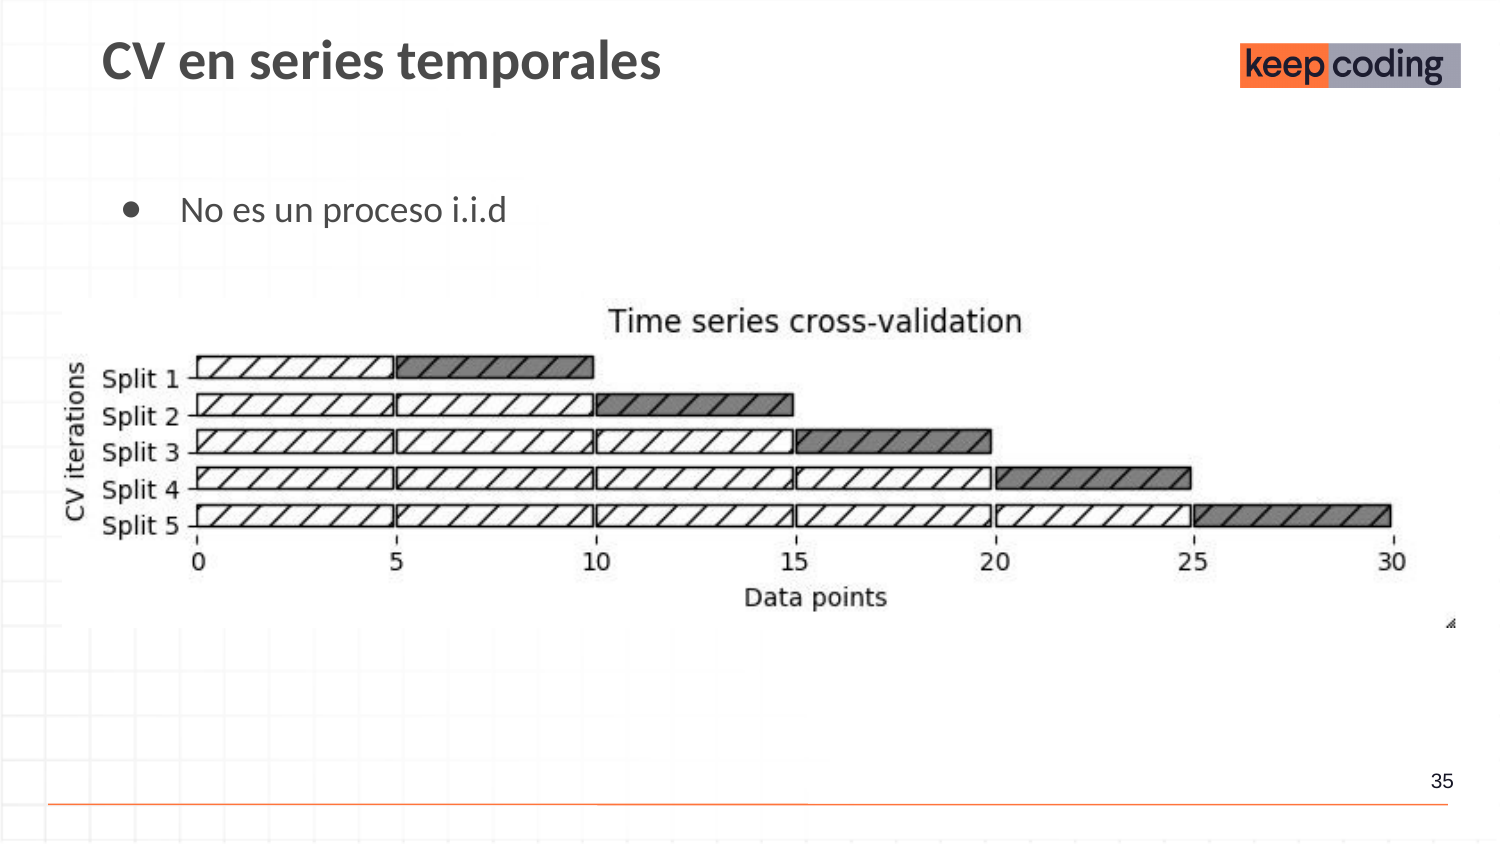

CV en series temporales
No es un proceso i.i.d

35